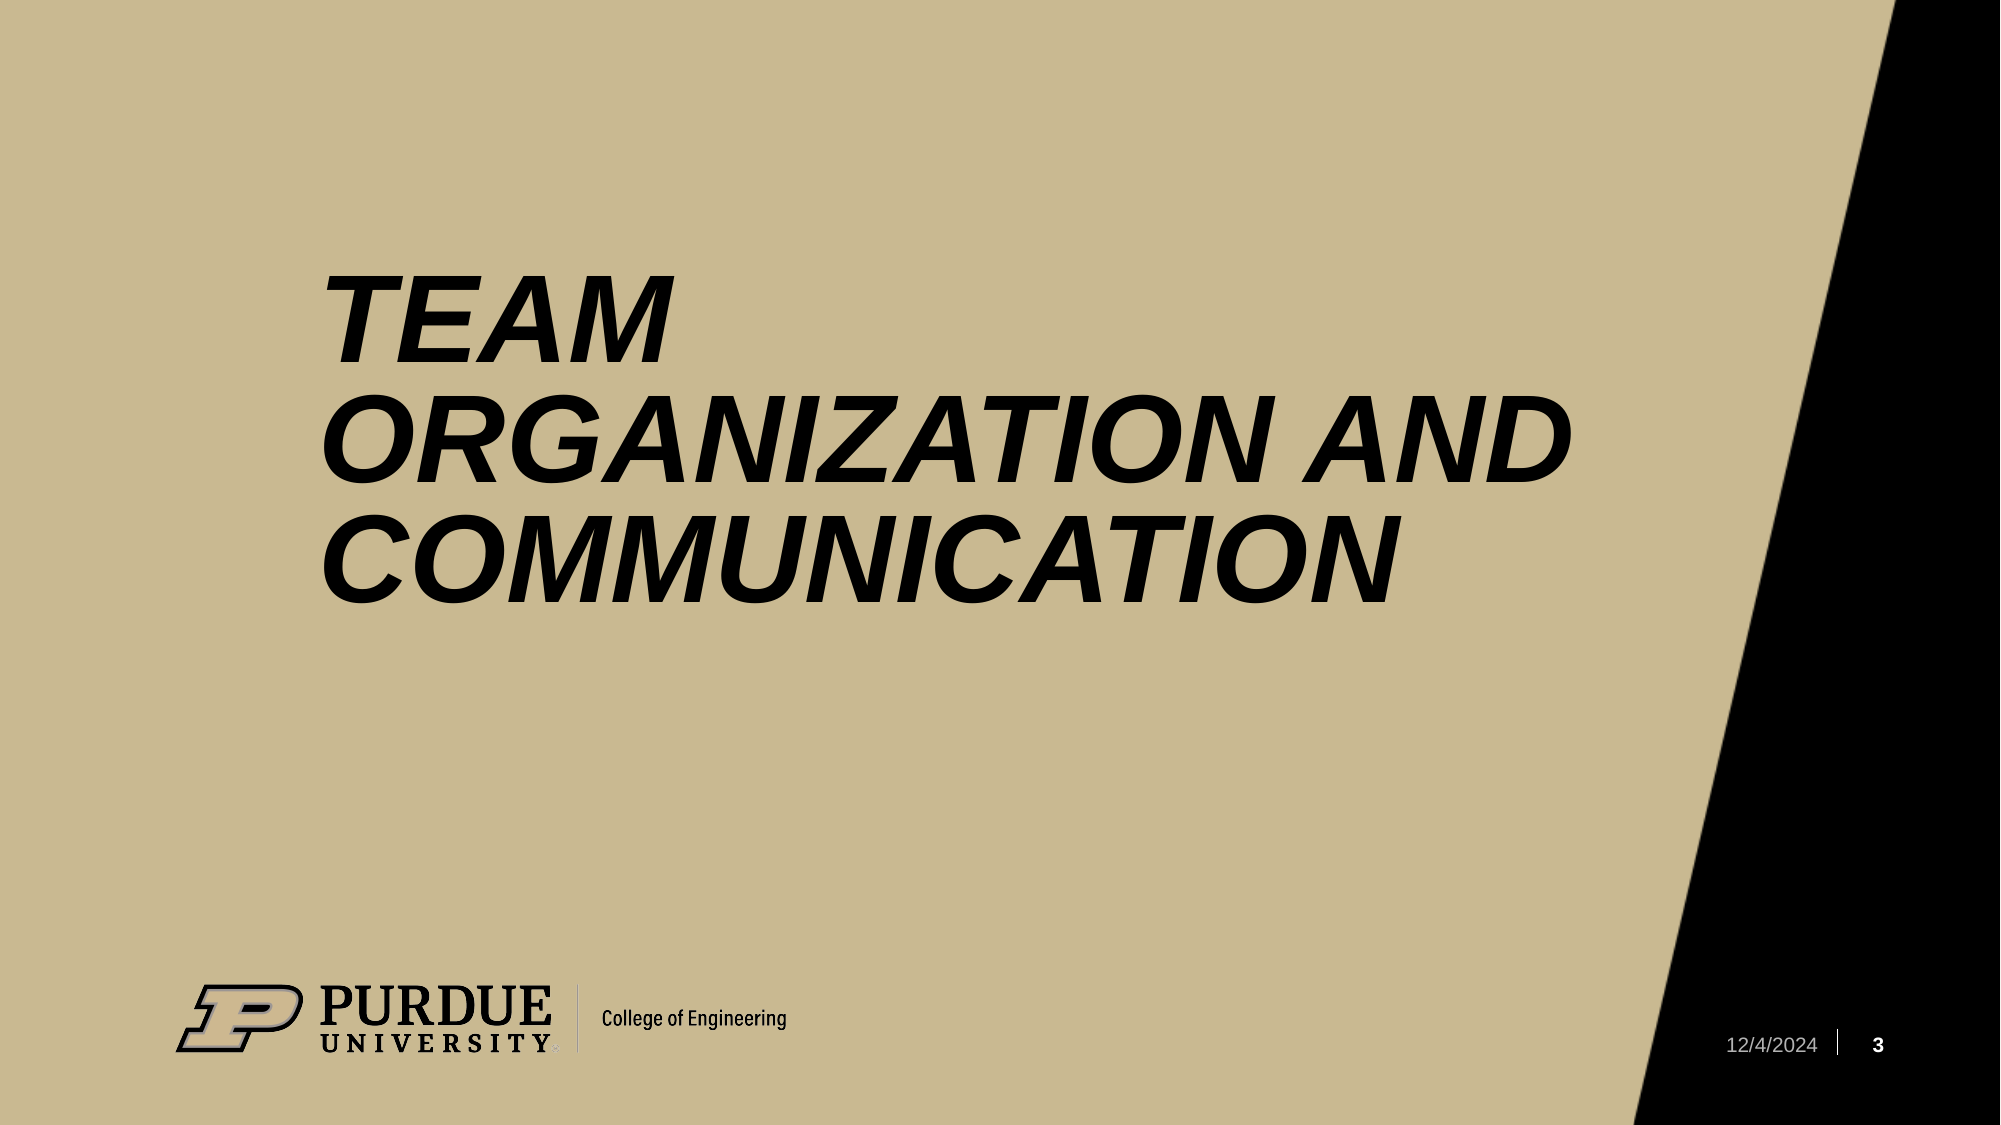

# Team Organization and Communication
3
12/4/2024